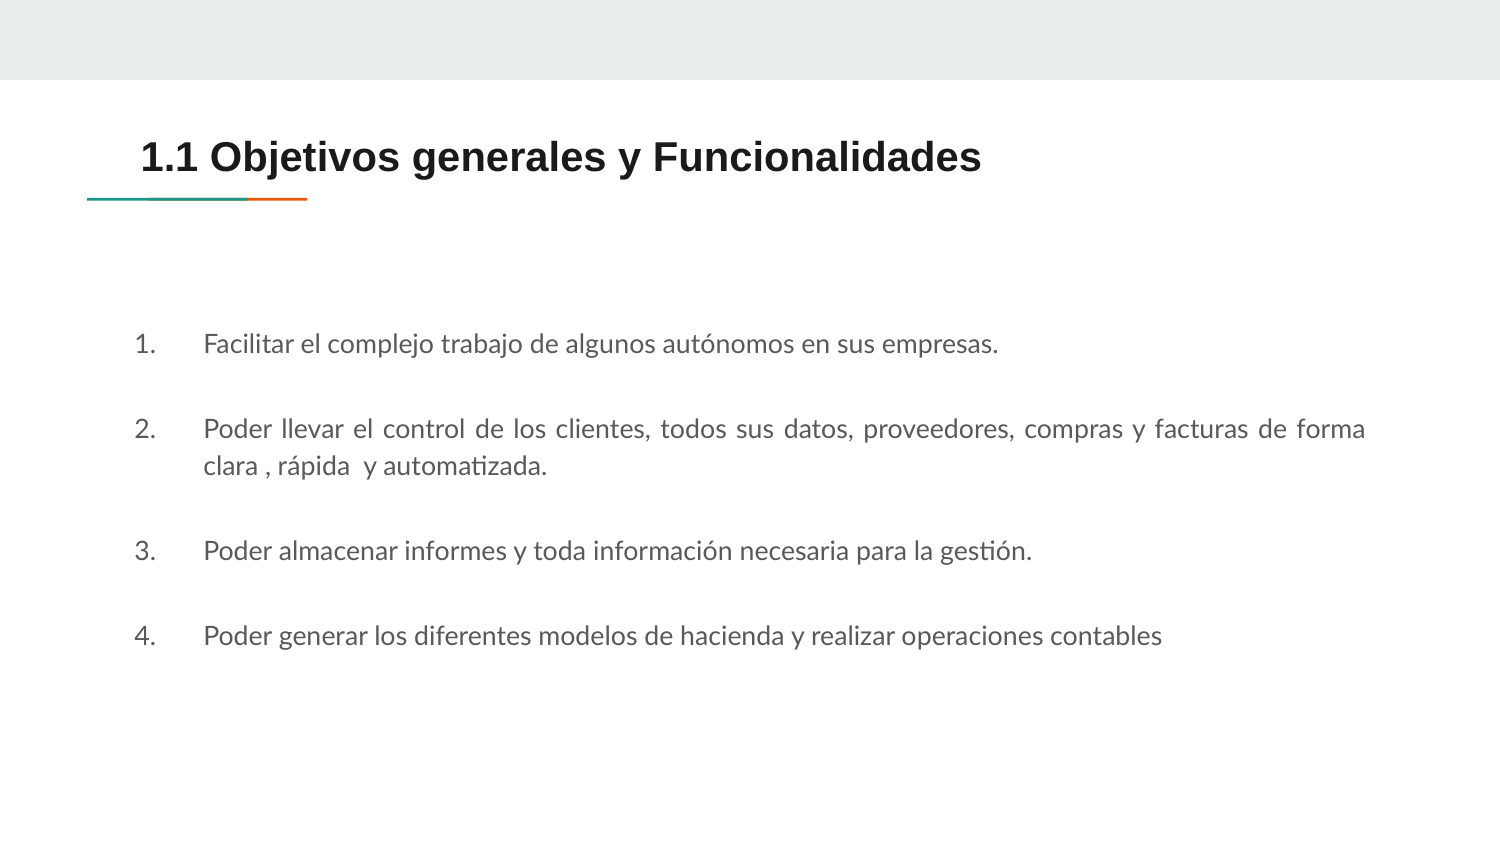

# 1.1 Objetivos generales y Funcionalidades
Facilitar el complejo trabajo de algunos autónomos en sus empresas.

Poder llevar el control de los clientes, todos sus datos, proveedores, compras y facturas de forma clara , rápida  y automatizada.

Poder almacenar informes y toda información necesaria para la gestión.

Poder generar los diferentes modelos de hacienda y realizar operaciones contables